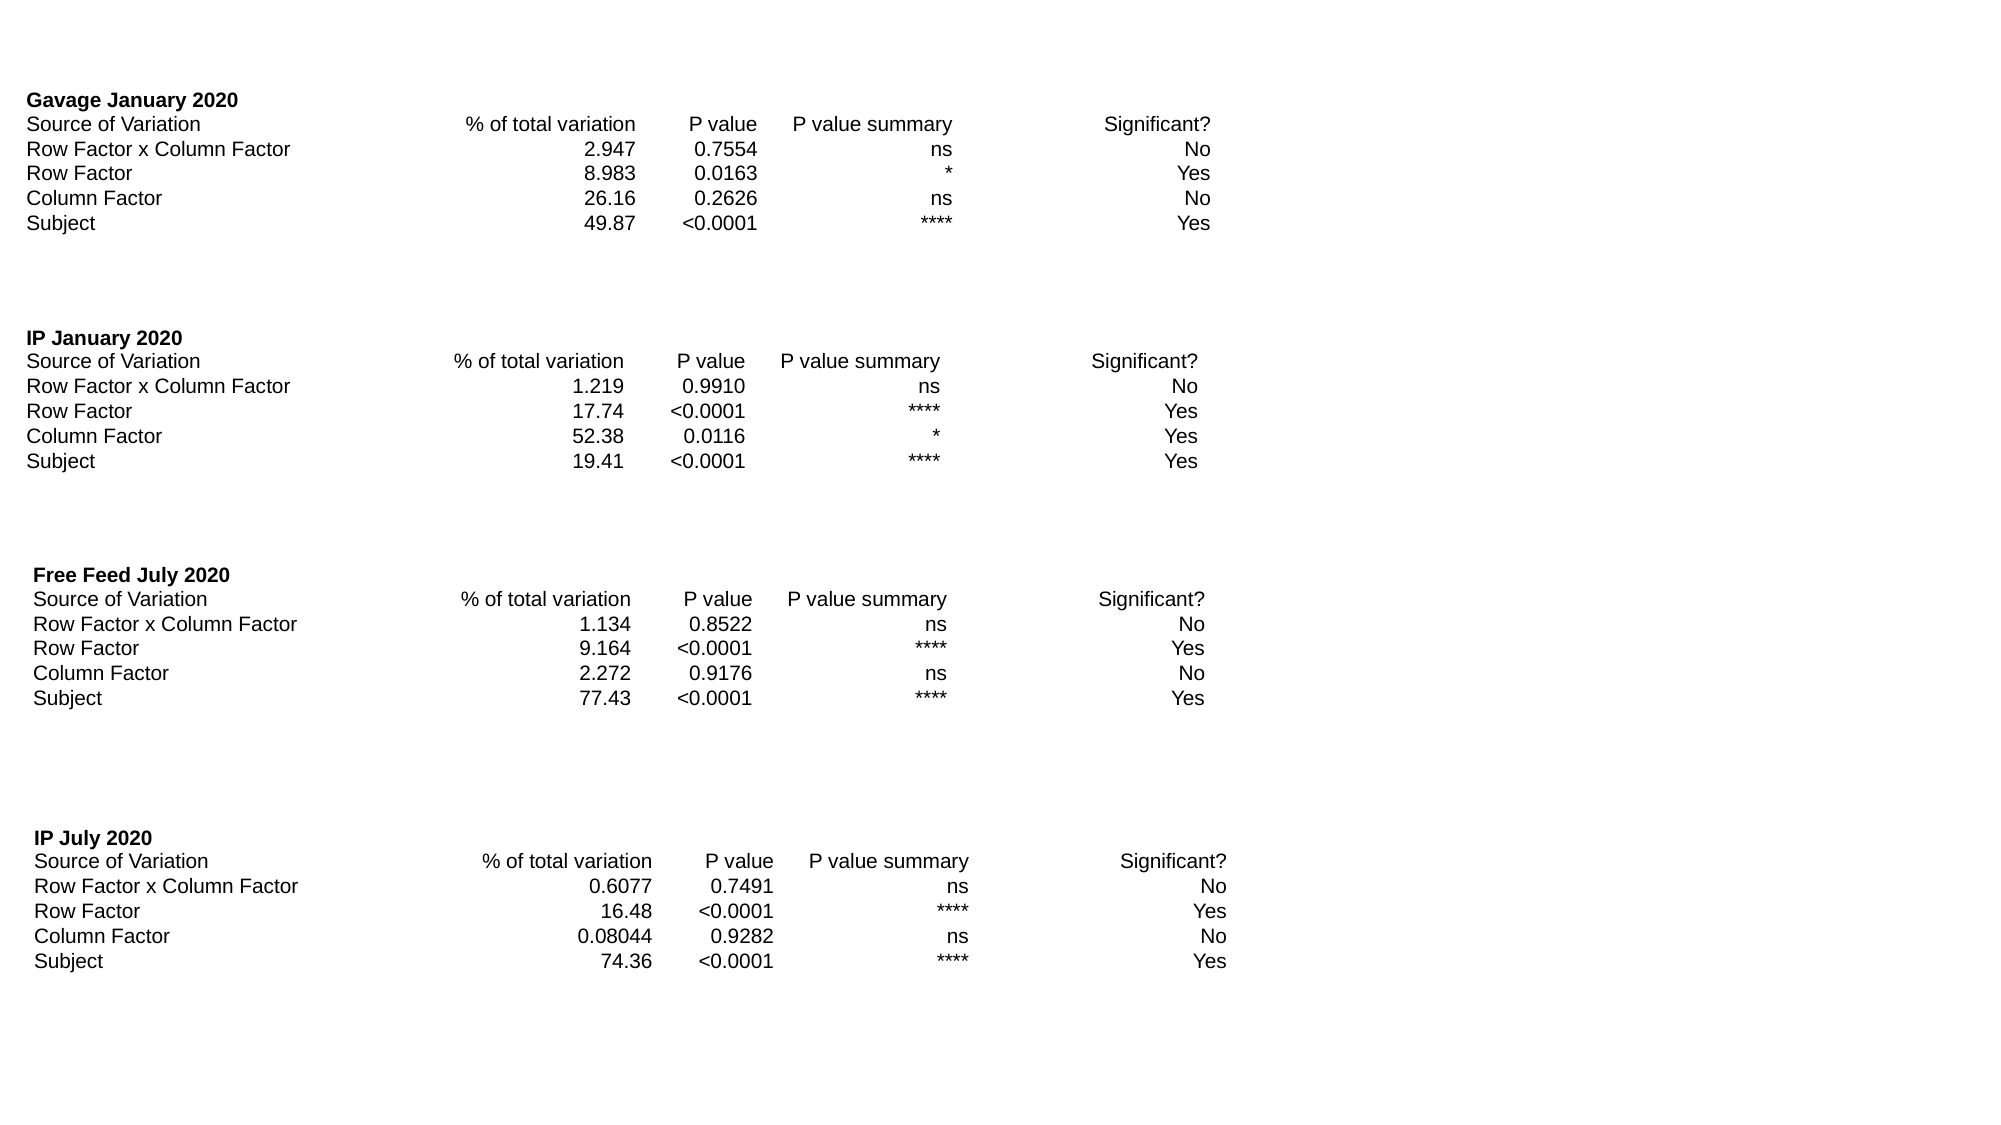

| Gavage January 2020 Source of Variation | % of total variation | P value | P value summary | Significant? |
| --- | --- | --- | --- | --- |
| Row Factor x Column Factor | 2.947 | 0.7554 | ns | No |
| Row Factor | 8.983 | 0.0163 | \* | Yes |
| Column Factor | 26.16 | 0.2626 | ns | No |
| Subject | 49.87 | <0.0001 | \*\*\*\* | Yes |
| IP January 2020 Source of Variation | % of total variation | P value | P value summary | Significant? |
| --- | --- | --- | --- | --- |
| Row Factor x Column Factor | 1.219 | 0.9910 | ns | No |
| Row Factor | 17.74 | <0.0001 | \*\*\*\* | Yes |
| Column Factor | 52.38 | 0.0116 | \* | Yes |
| Subject | 19.41 | <0.0001 | \*\*\*\* | Yes |
| Free Feed July 2020 Source of Variation | % of total variation | P value | P value summary | Significant? |
| --- | --- | --- | --- | --- |
| Row Factor x Column Factor | 1.134 | 0.8522 | ns | No |
| Row Factor | 9.164 | <0.0001 | \*\*\*\* | Yes |
| Column Factor | 2.272 | 0.9176 | ns | No |
| Subject | 77.43 | <0.0001 | \*\*\*\* | Yes |
| IP July 2020 Source of Variation | % of total variation | P value | P value summary | Significant? |
| --- | --- | --- | --- | --- |
| Row Factor x Column Factor | 0.6077 | 0.7491 | ns | No |
| Row Factor | 16.48 | <0.0001 | \*\*\*\* | Yes |
| Column Factor | 0.08044 | 0.9282 | ns | No |
| Subject | 74.36 | <0.0001 | \*\*\*\* | Yes |